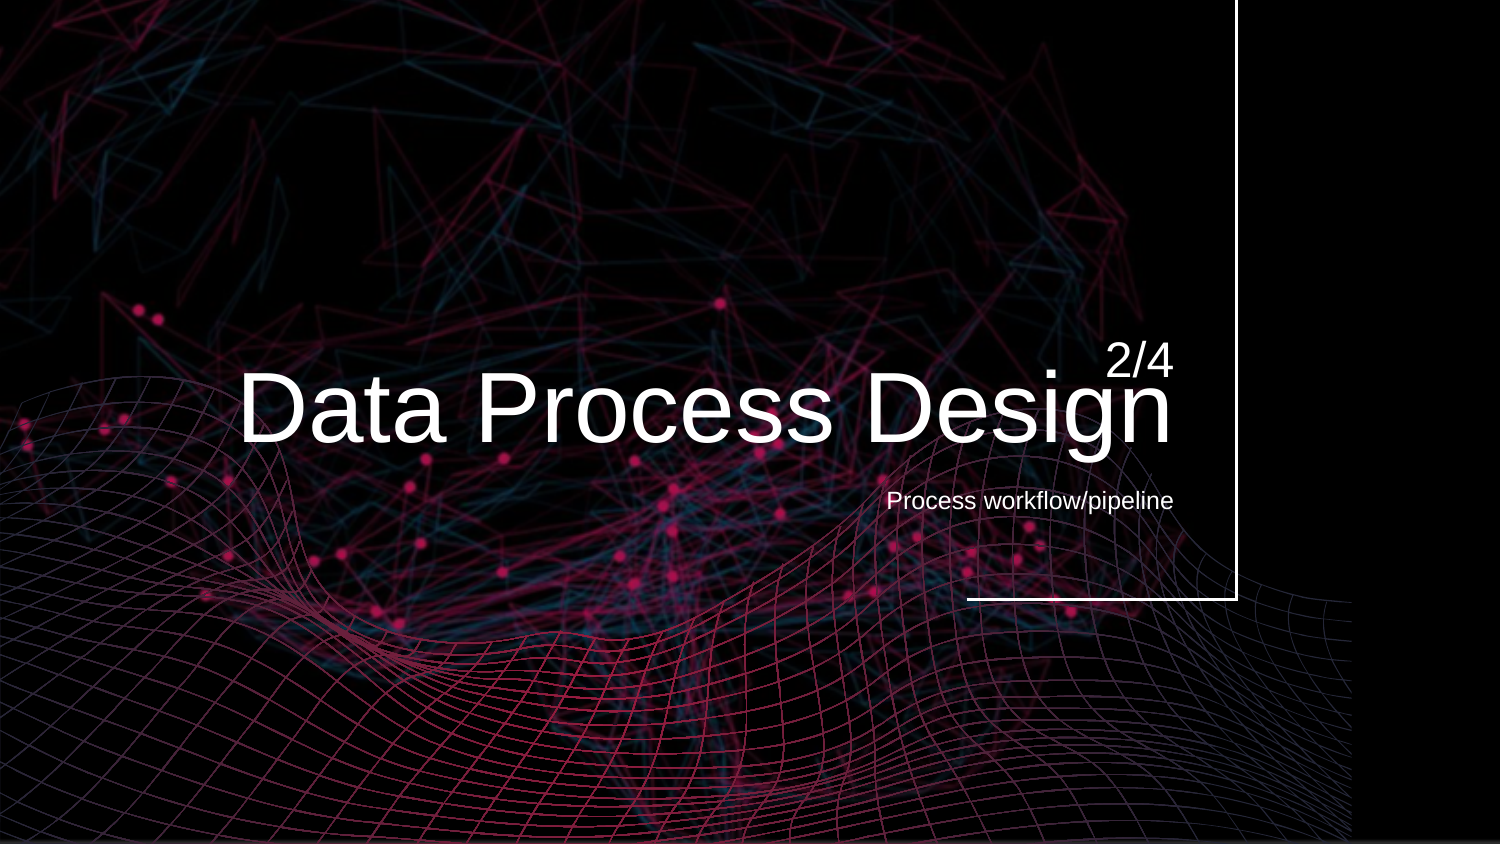

2/4
# Data Process Design
Process workflow/pipeline